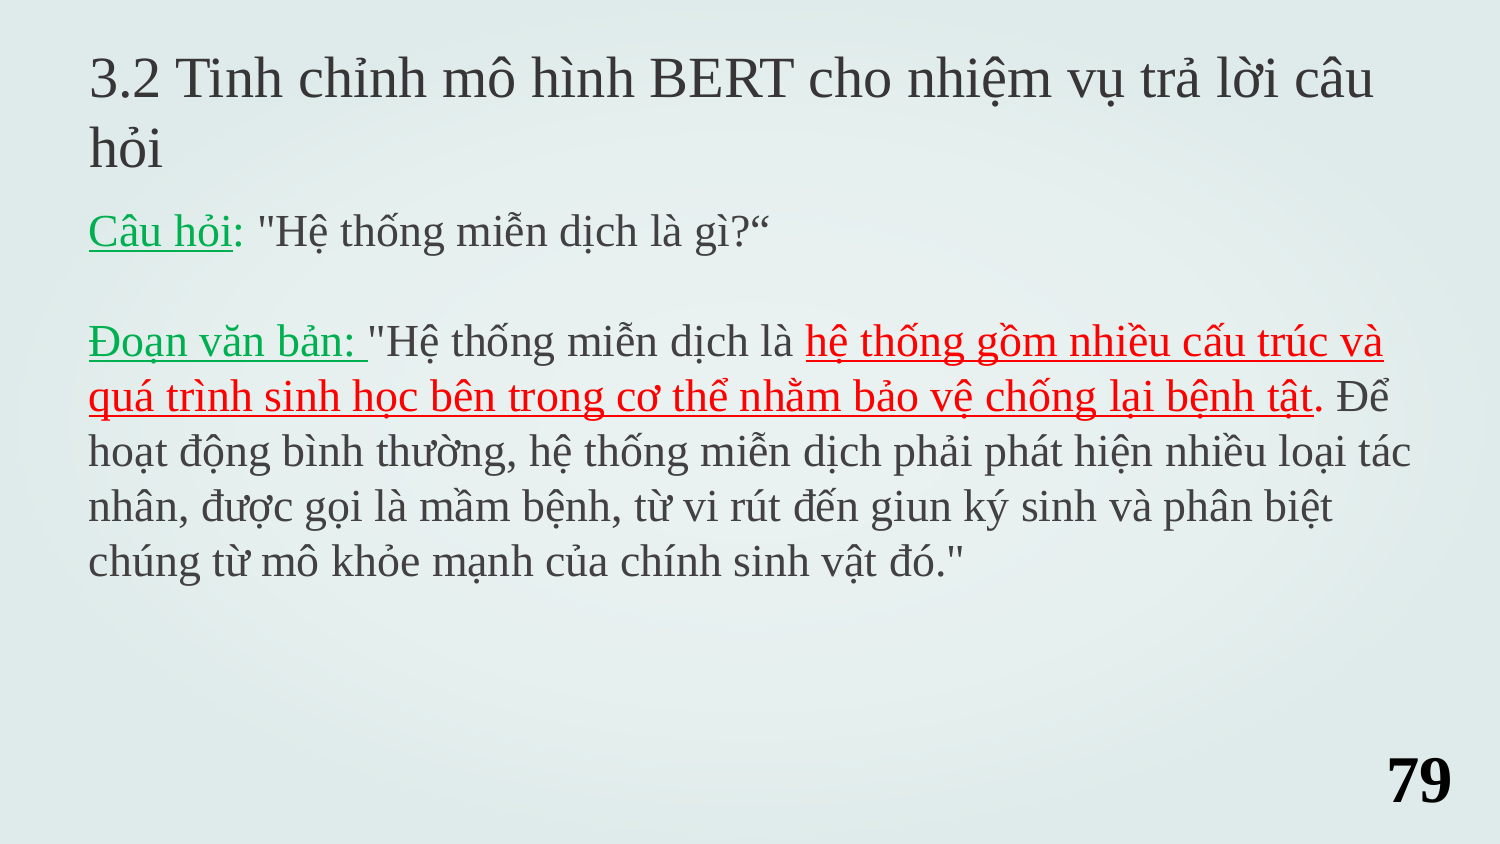

3.2 Tinh chỉnh mô hình BERT cho nhiệm vụ trả lời câu hỏi
Câu hỏi: "Hệ thống miễn dịch là gì?“

Đoạn văn bản: "Hệ thống miễn dịch là hệ thống gồm nhiều cấu trúc và quá trình sinh học bên trong cơ thể nhằm bảo vệ chống lại bệnh tật. Để hoạt động bình thường, hệ thống miễn dịch phải phát hiện nhiều loại tác nhân, được gọi là mầm bệnh, từ vi rút đến giun ký sinh và phân biệt chúng từ mô khỏe mạnh của chính sinh vật đó."
79